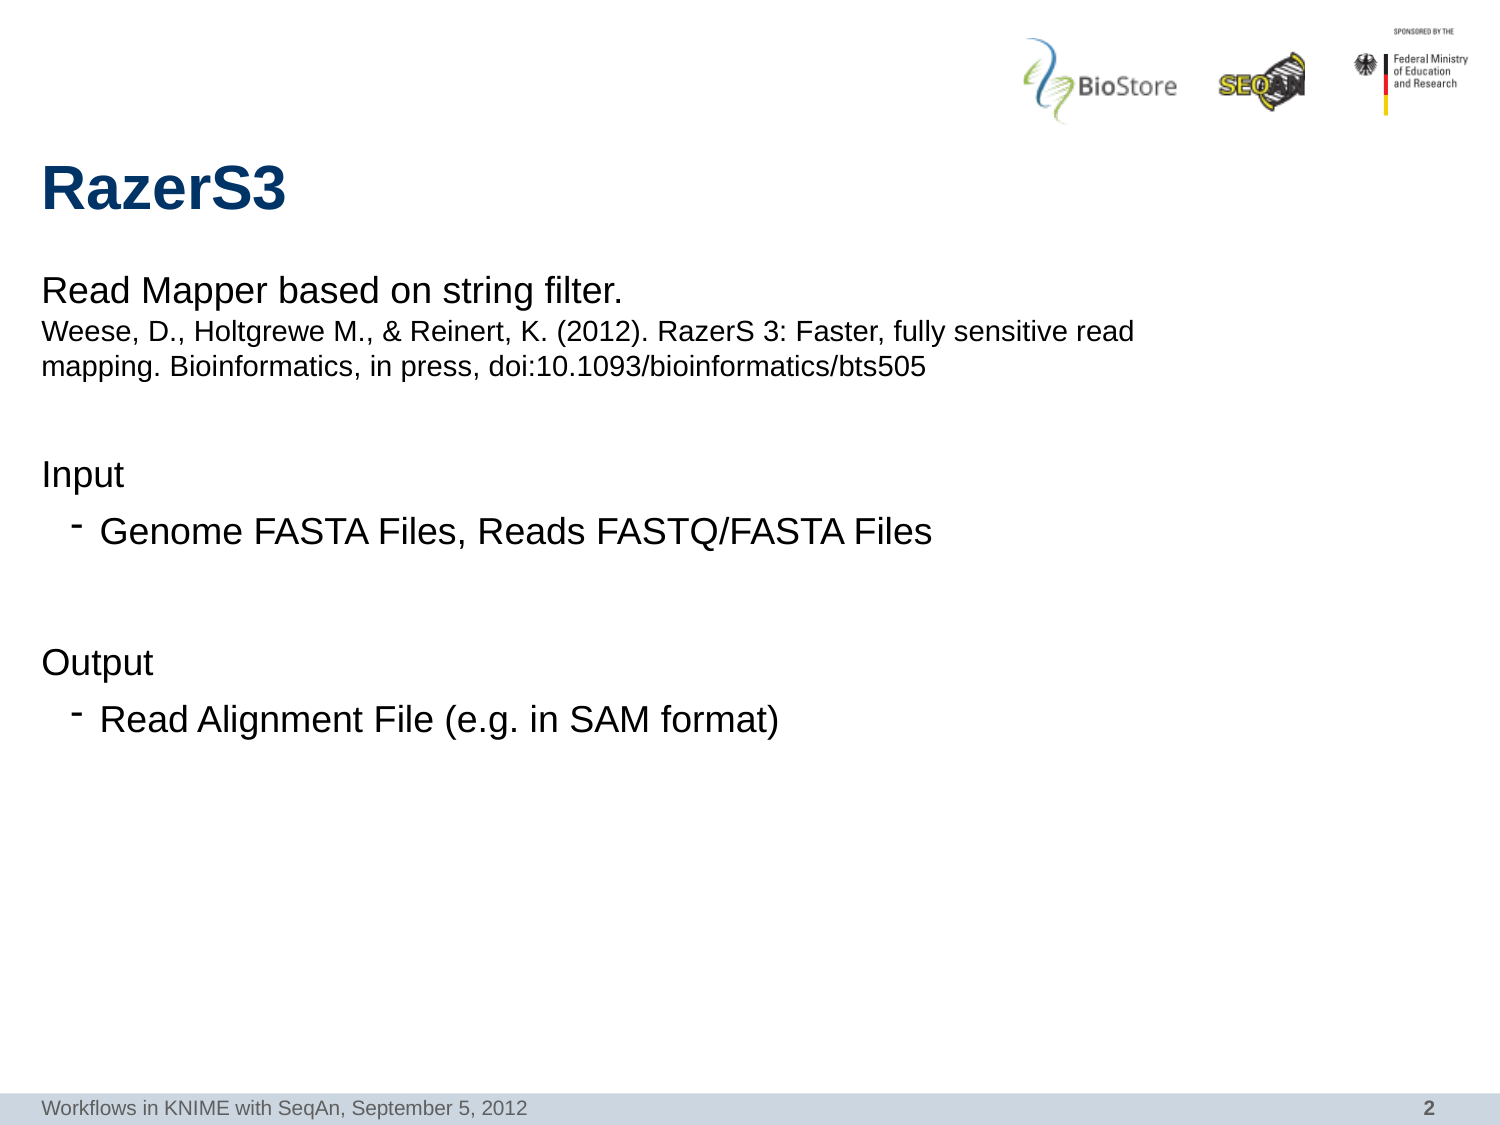

# RazerS3
Read Mapper based on string filter.
Weese, D., Holtgrewe M., & Reinert, K. (2012). RazerS 3: Faster, fully sensitive read mapping. Bioinformatics, in press, doi:10.1093/bioinformatics/bts505

Input
Genome FASTA Files, Reads FASTQ/FASTA Files

Output
Read Alignment File (e.g. in SAM format)
Workflows in KNIME with SeqAn, September 5, 2012